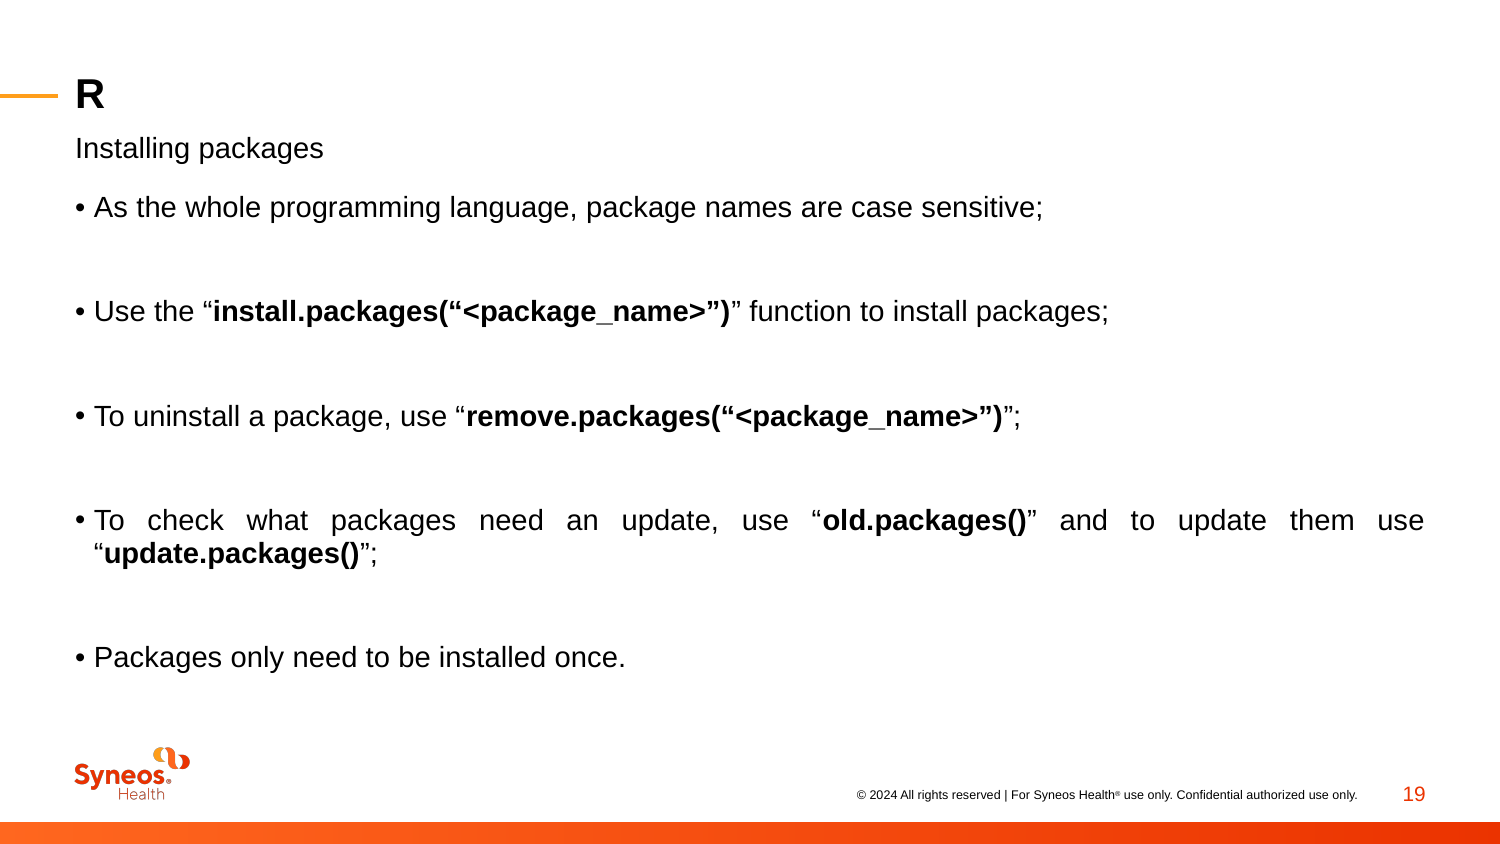

# R
Installing packages
As the whole programming language, package names are case sensitive;

Use the “install.packages(“<package_name>”)” function to install packages;

To uninstall a package, use “remove.packages(“<package_name>”)”;

To check what packages need an update, use “old.packages()” and to update them use “update.packages()”;

Packages only need to be installed once.